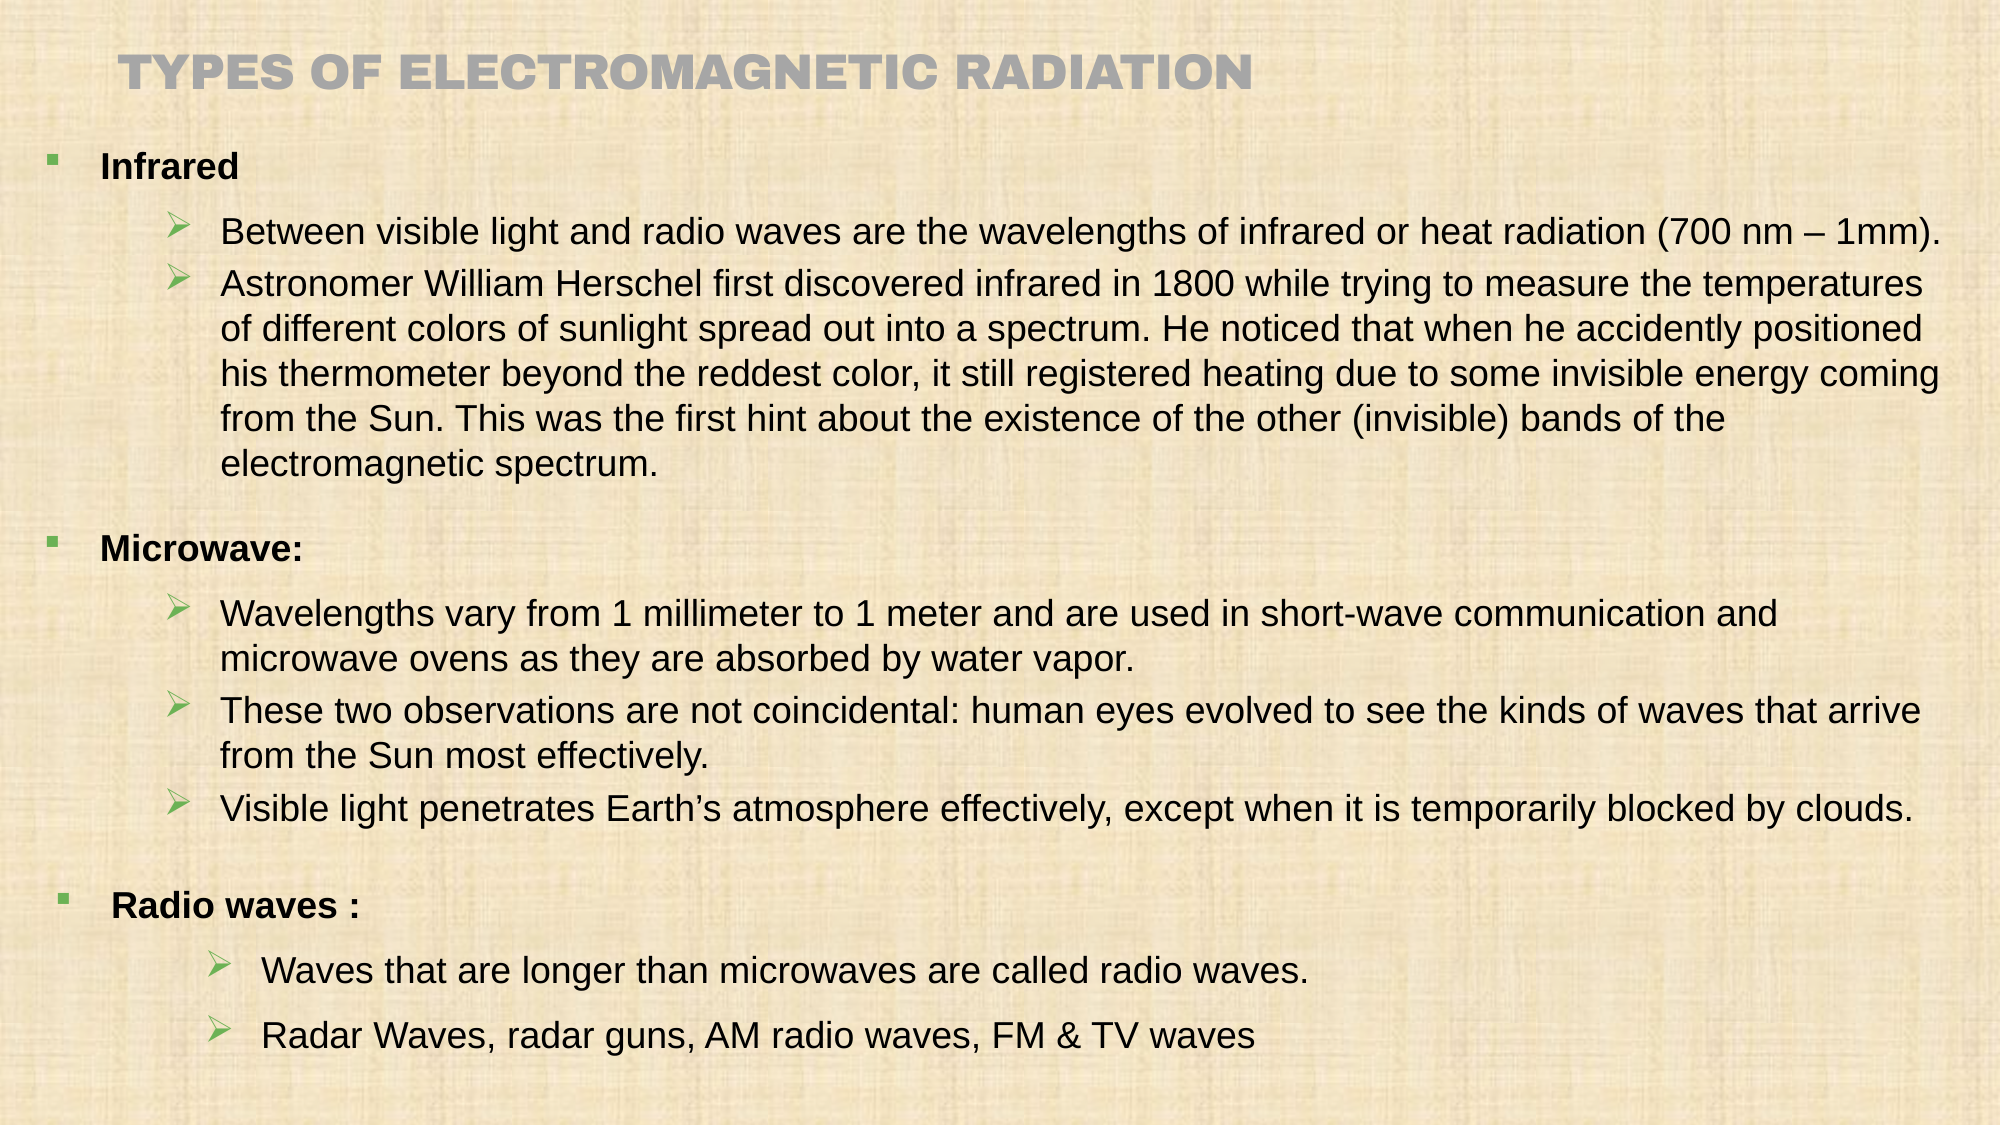

# Types of Electromagnetic radiation
Infrared
Between visible light and radio waves are the wavelengths of infrared or heat radiation (700 nm – 1mm).
Astronomer William Herschel first discovered infrared in 1800 while trying to measure the temperatures of different colors of sunlight spread out into a spectrum. He noticed that when he accidently positioned his thermometer beyond the reddest color, it still registered heating due to some invisible energy coming from the Sun. This was the first hint about the existence of the other (invisible) bands of the electromagnetic spectrum.
Microwave:
Wavelengths vary from 1 millimeter to 1 meter and are used in short-wave communication and microwave ovens as they are absorbed by water vapor.
These two observations are not coincidental: human eyes evolved to see the kinds of waves that arrive from the Sun most effectively.
Visible light penetrates Earth’s atmosphere effectively, except when it is temporarily blocked by clouds.
Radio waves :
Waves that are longer than microwaves are called radio waves.
Radar Waves, radar guns, AM radio waves, FM & TV waves